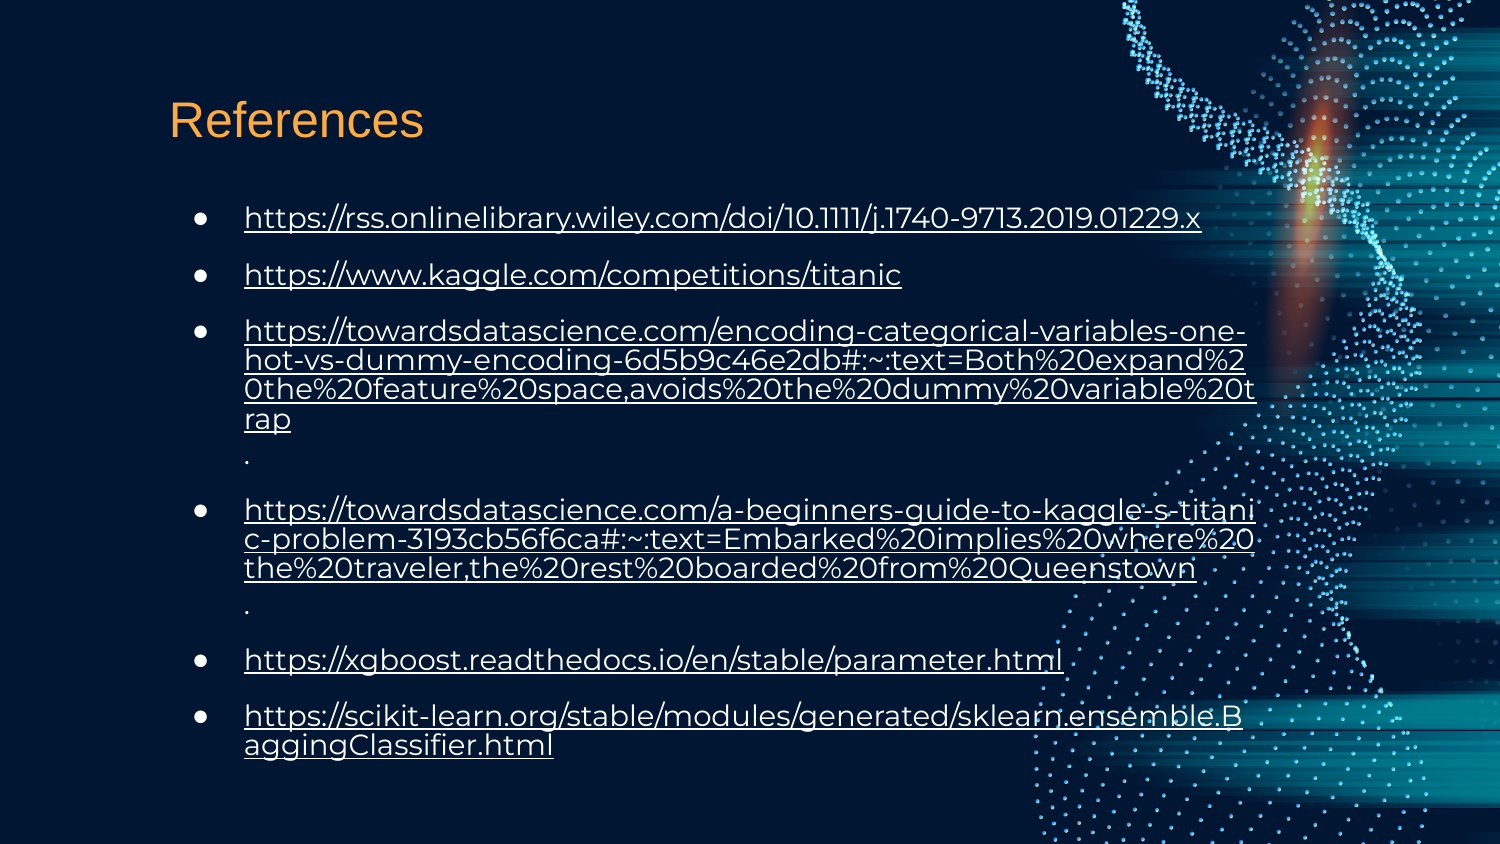

# References
https://rss.onlinelibrary.wiley.com/doi/10.1111/j.1740-9713.2019.01229.x
https://www.kaggle.com/competitions/titanic
https://towardsdatascience.com/encoding-categorical-variables-one-hot-vs-dummy-encoding-6d5b9c46e2db#:~:text=Both%20expand%20the%20feature%20space,avoids%20the%20dummy%20variable%20trap.
https://towardsdatascience.com/a-beginners-guide-to-kaggle-s-titanic-problem-3193cb56f6ca#:~:text=Embarked%20implies%20where%20the%20traveler,the%20rest%20boarded%20from%20Queenstown.
https://xgboost.readthedocs.io/en/stable/parameter.html
https://scikit-learn.org/stable/modules/generated/sklearn.ensemble.BaggingClassifier.html